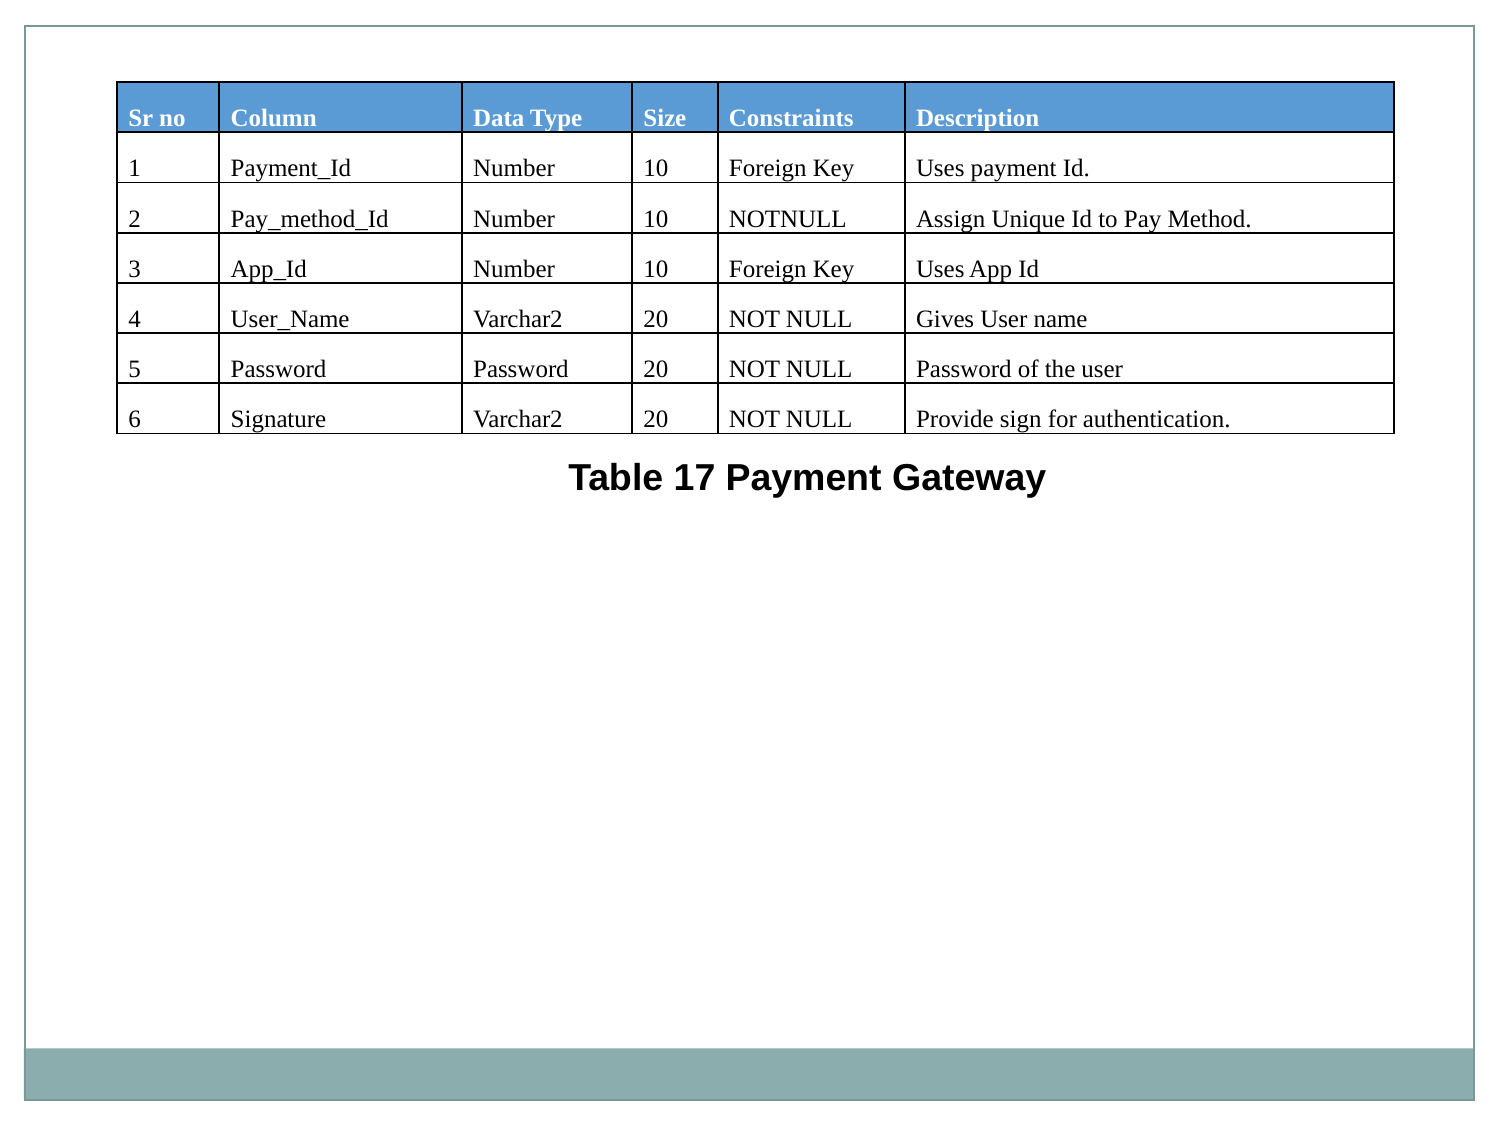

| Sr no | Column | Data Type | Size | Constraints | Description |
| --- | --- | --- | --- | --- | --- |
| 1 | Payment\_Id | Number | 10 | Foreign Key | Uses payment Id. |
| 2 | Pay\_method\_Id | Number | 10 | NOTNULL | Assign Unique Id to Pay Method. |
| 3 | App\_Id | Number | 10 | Foreign Key | Uses App Id |
| 4 | User\_Name | Varchar2 | 20 | NOT NULL | Gives User name |
| 5 | Password | Password | 20 | NOT NULL | Password of the user |
| 6 | Signature | Varchar2 | 20 | NOT NULL | Provide sign for authentication. |
Table 17 Payment Gateway